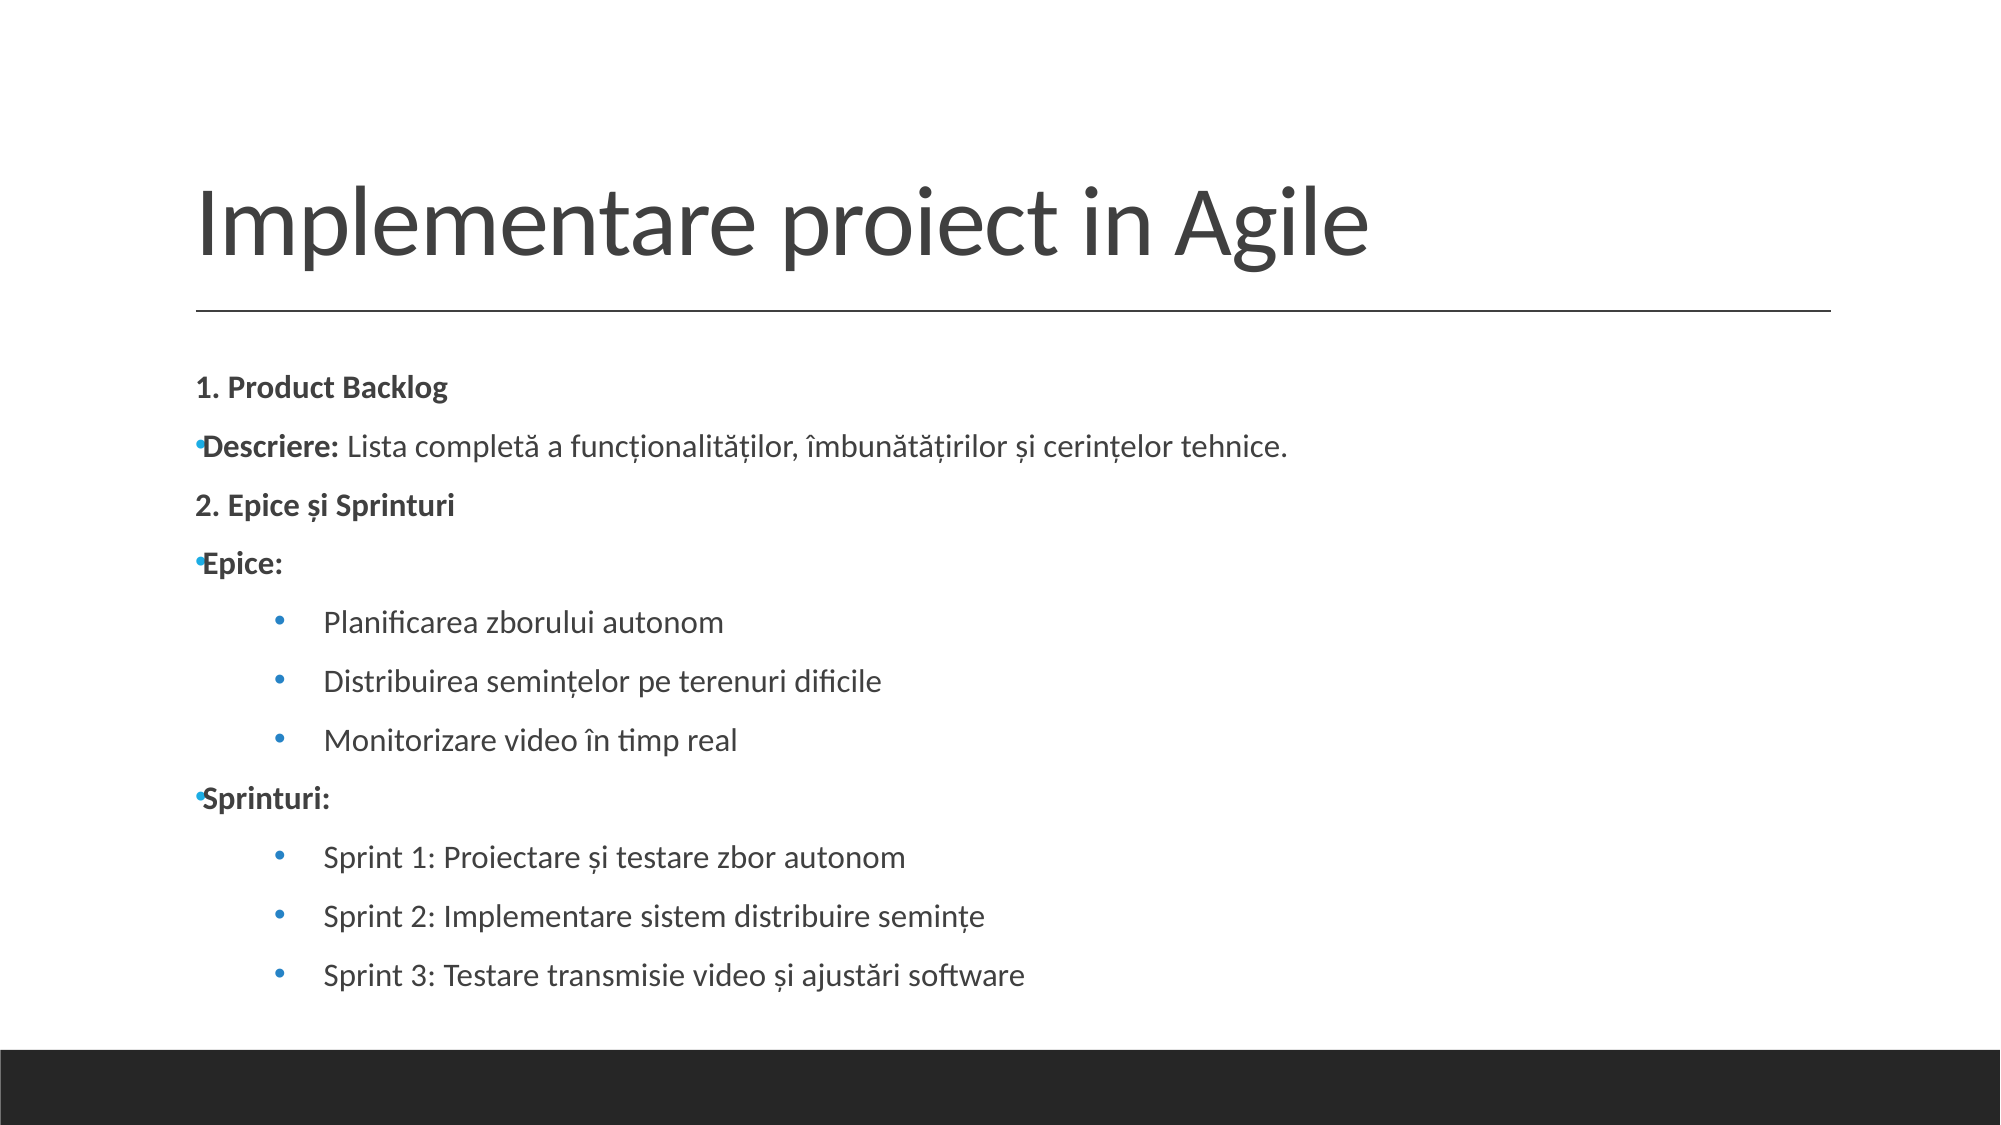

# Implementare proiect in Agile
1. Product Backlog
Descriere: Lista completă a funcționalităților, îmbunătățirilor și cerințelor tehnice.
2. Epice și Sprinturi
Epice:
Planificarea zborului autonom
Distribuirea semințelor pe terenuri dificile
Monitorizare video în timp real
Sprinturi:
Sprint 1: Proiectare și testare zbor autonom
Sprint 2: Implementare sistem distribuire semințe
Sprint 3: Testare transmisie video și ajustări software